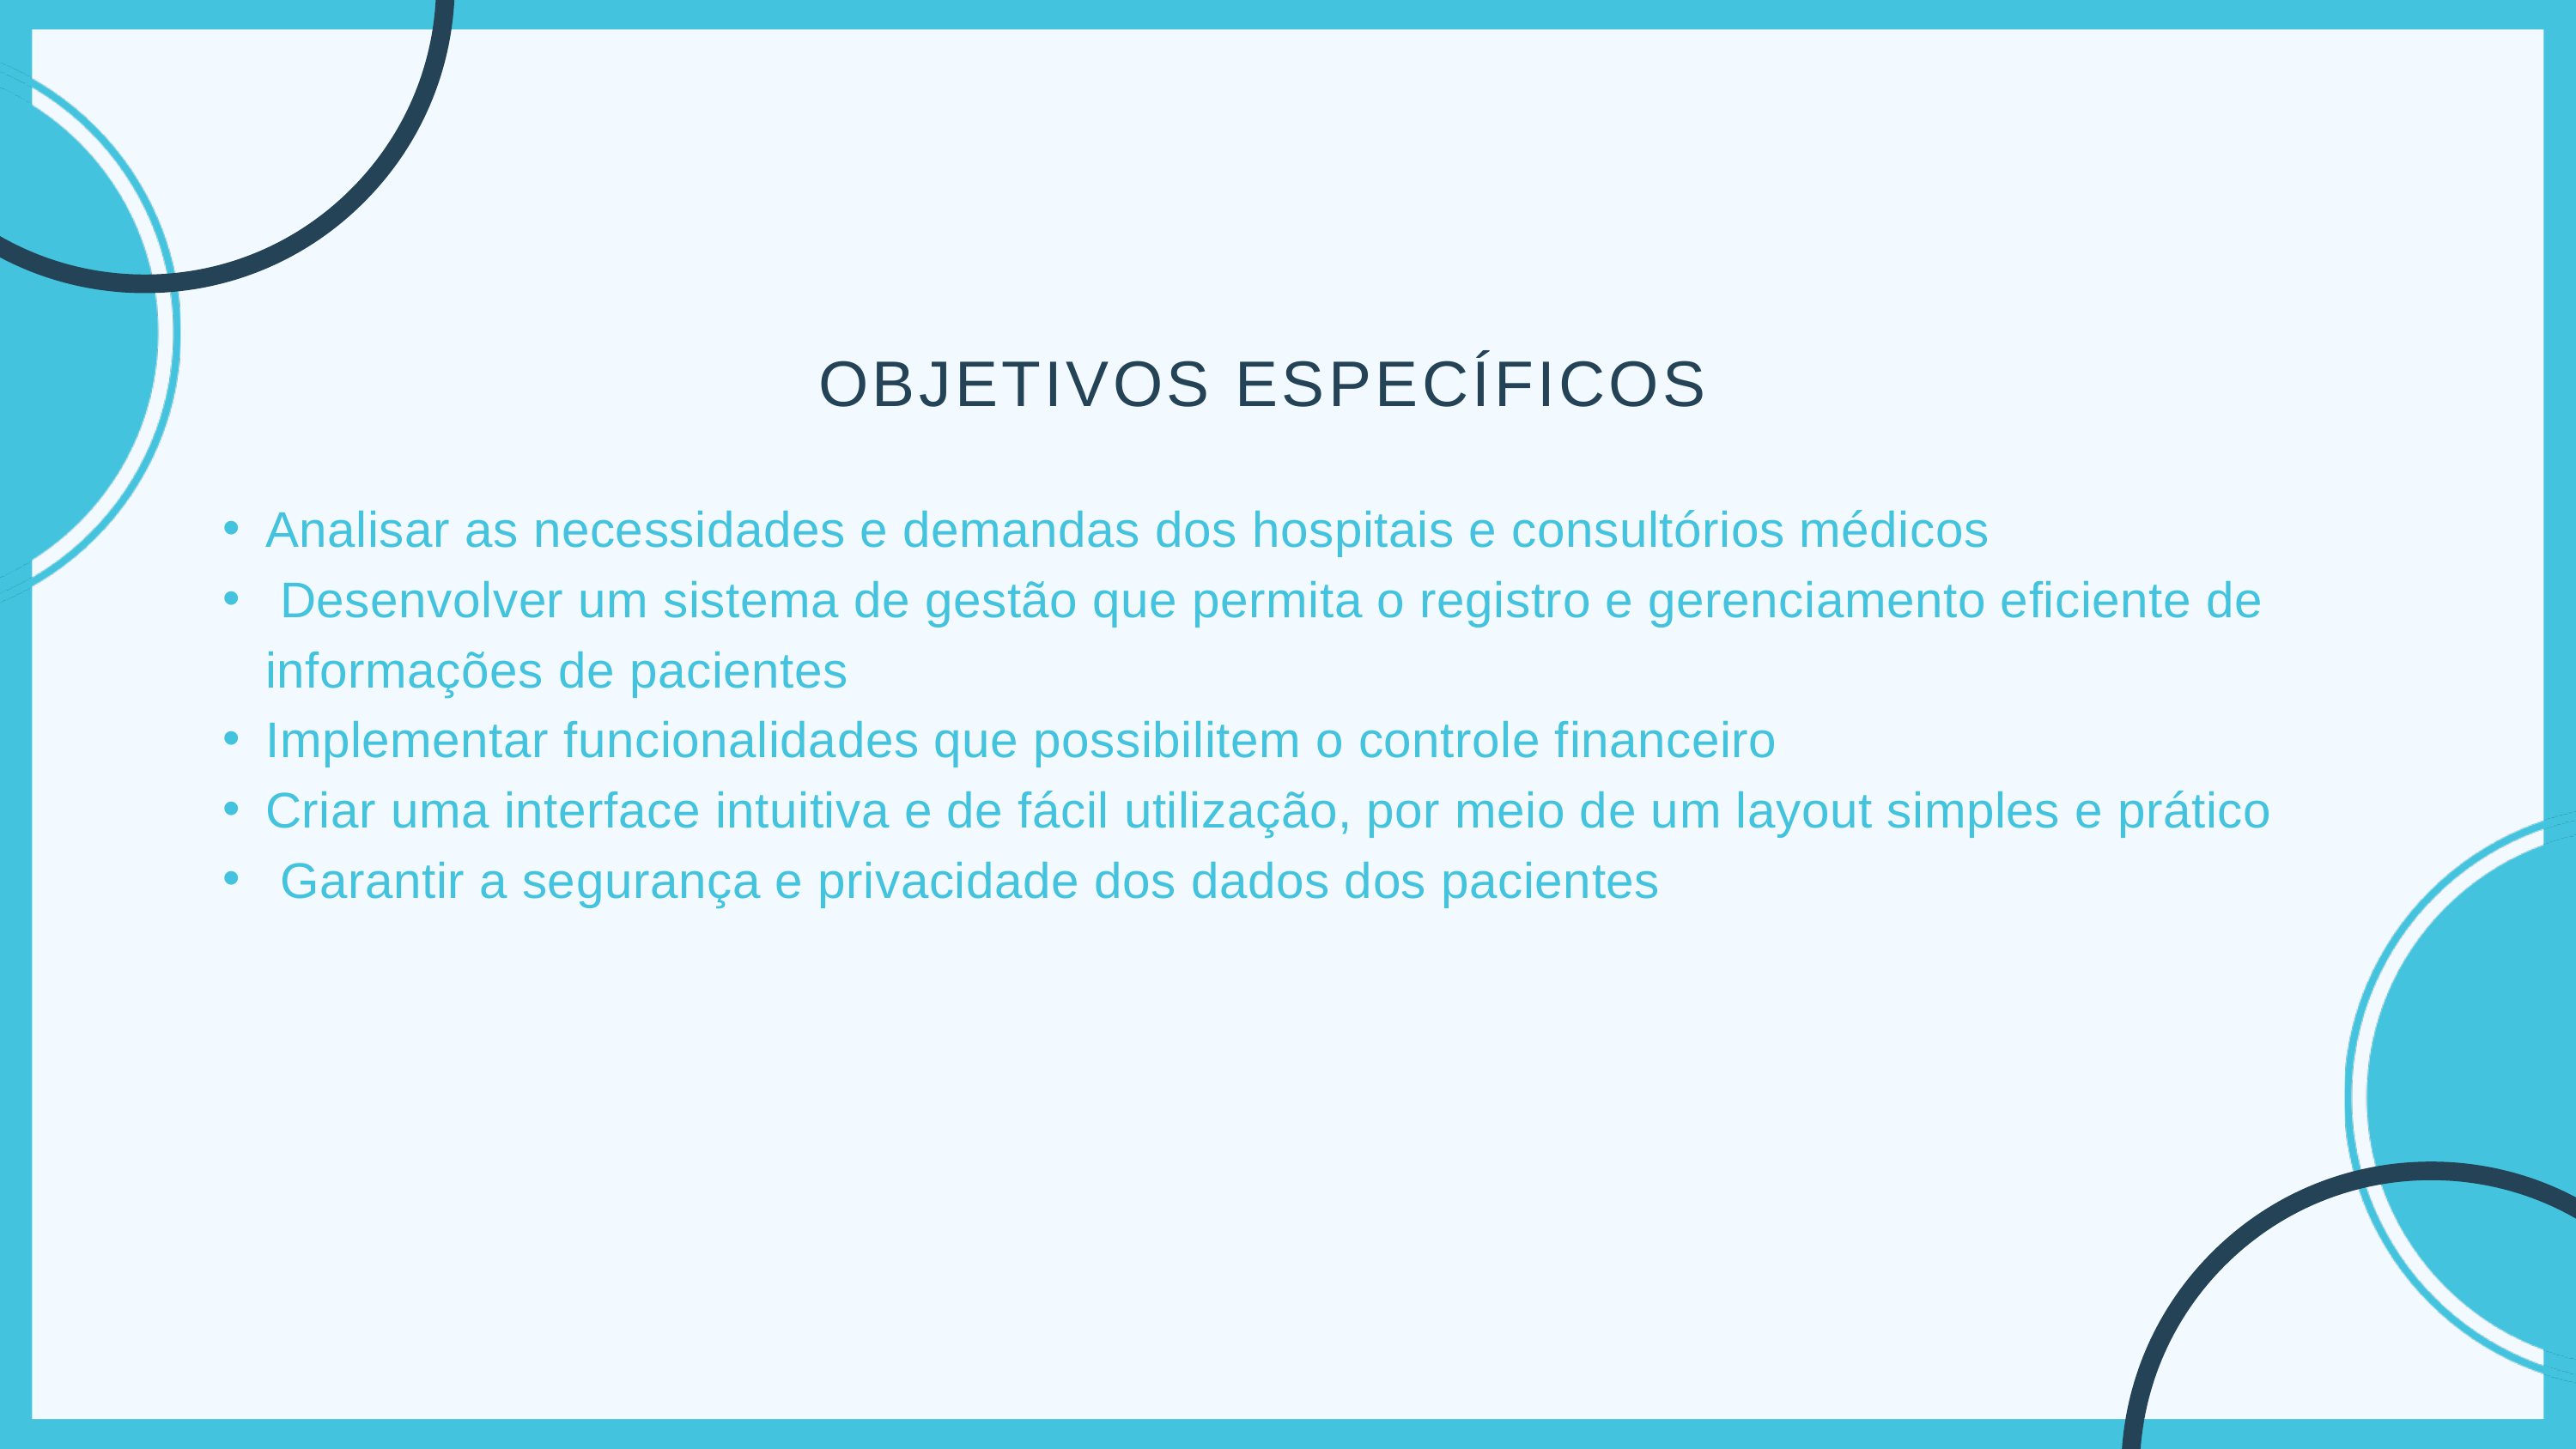

OBJETIVOS ESPECÍFICOS
Analisar as necessidades e demandas dos hospitais e consultórios médicos
 Desenvolver um sistema de gestão que permita o registro e gerenciamento eficiente de informações de pacientes
Implementar funcionalidades que possibilitem o controle financeiro
Criar uma interface intuitiva e de fácil utilização, por meio de um layout simples e prático
 Garantir a segurança e privacidade dos dados dos pacientes